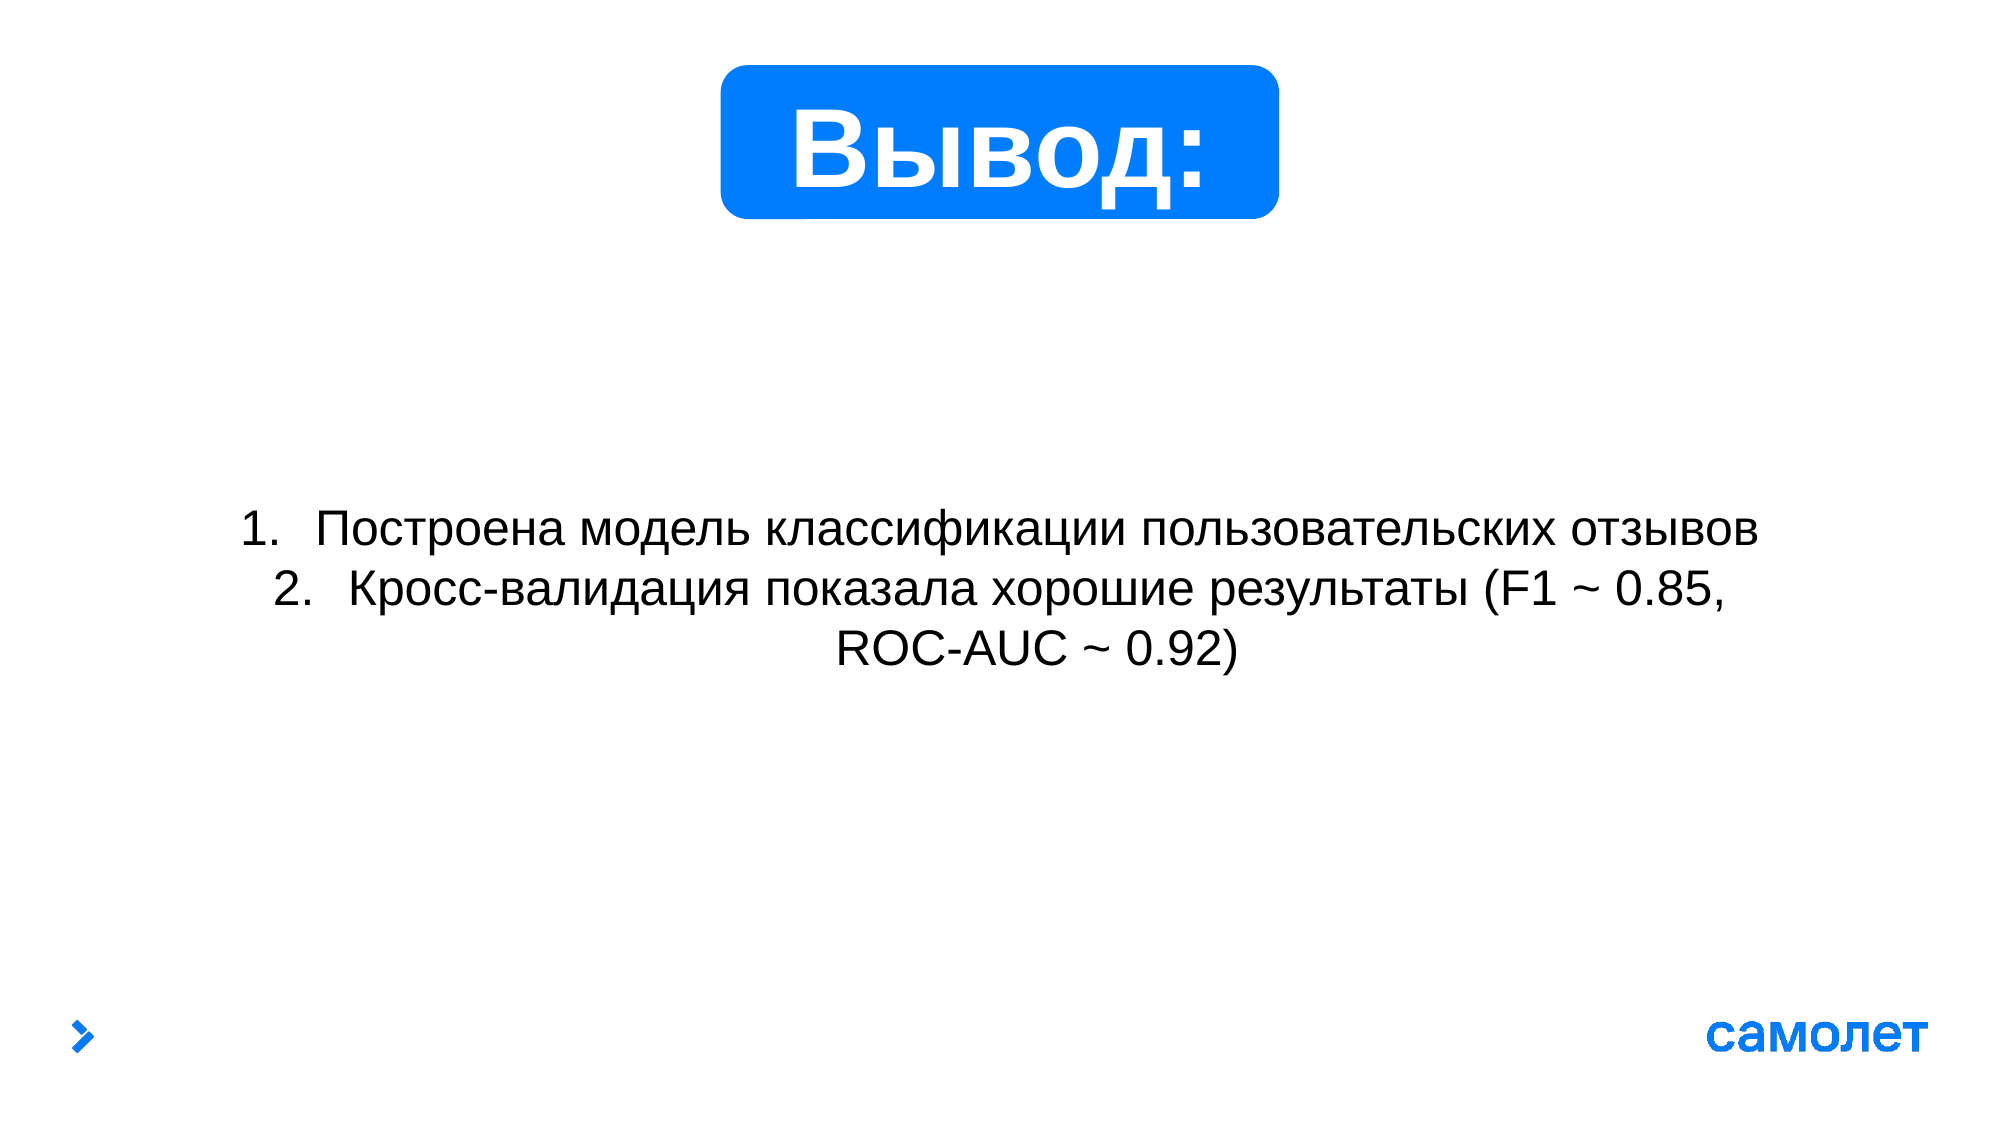

Вывод:
Построена модель классификации пользовательских отзывов
Кросс-валидация показала хорошие результаты (F1 ~ 0.85, ROC-AUC ~ 0.92)